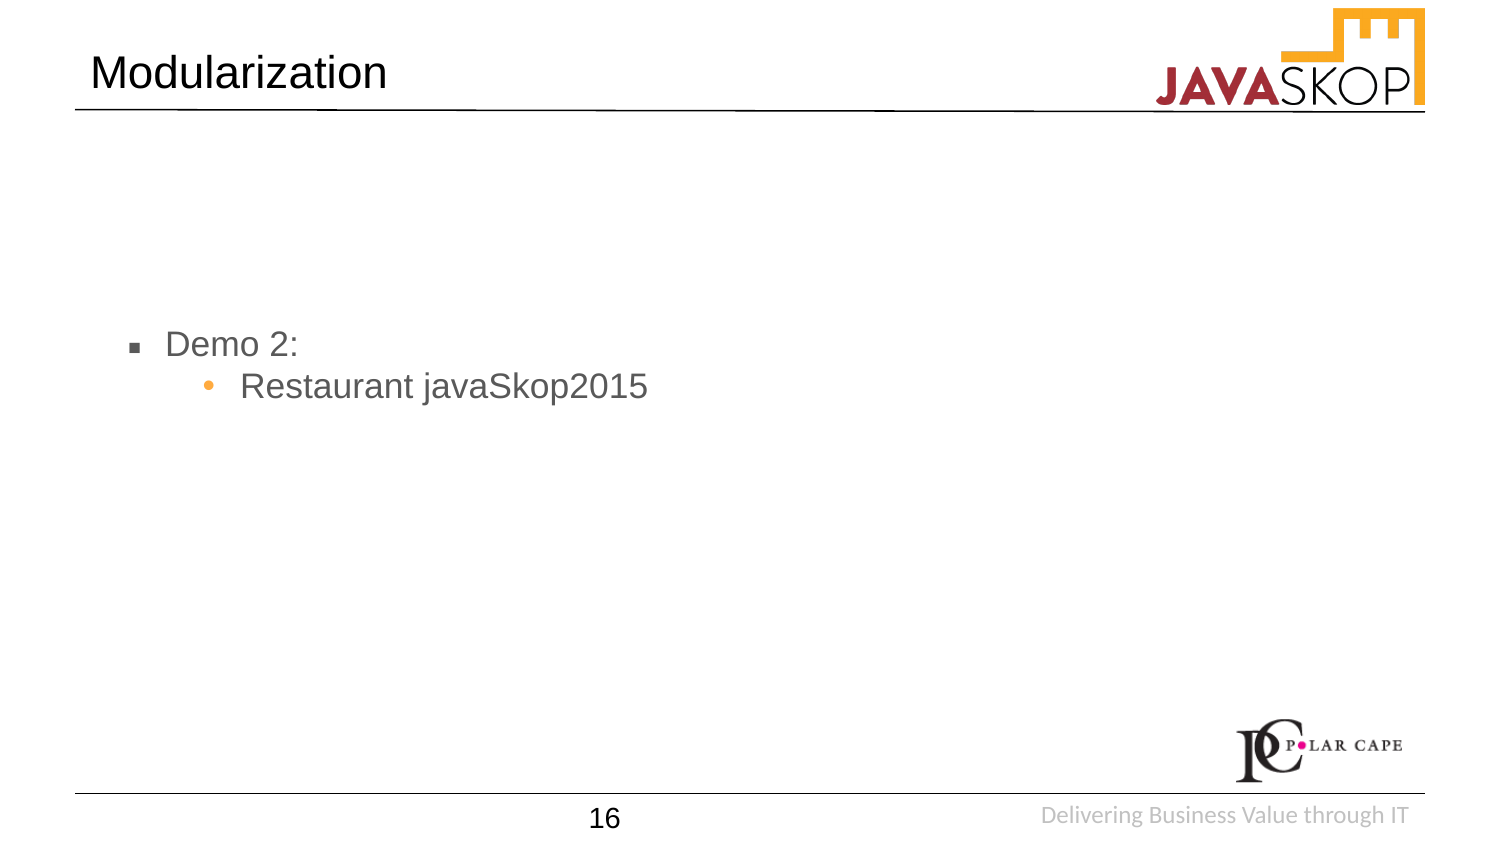

# Modularization

Demo 2:
Restaurant javaSkop2015
16